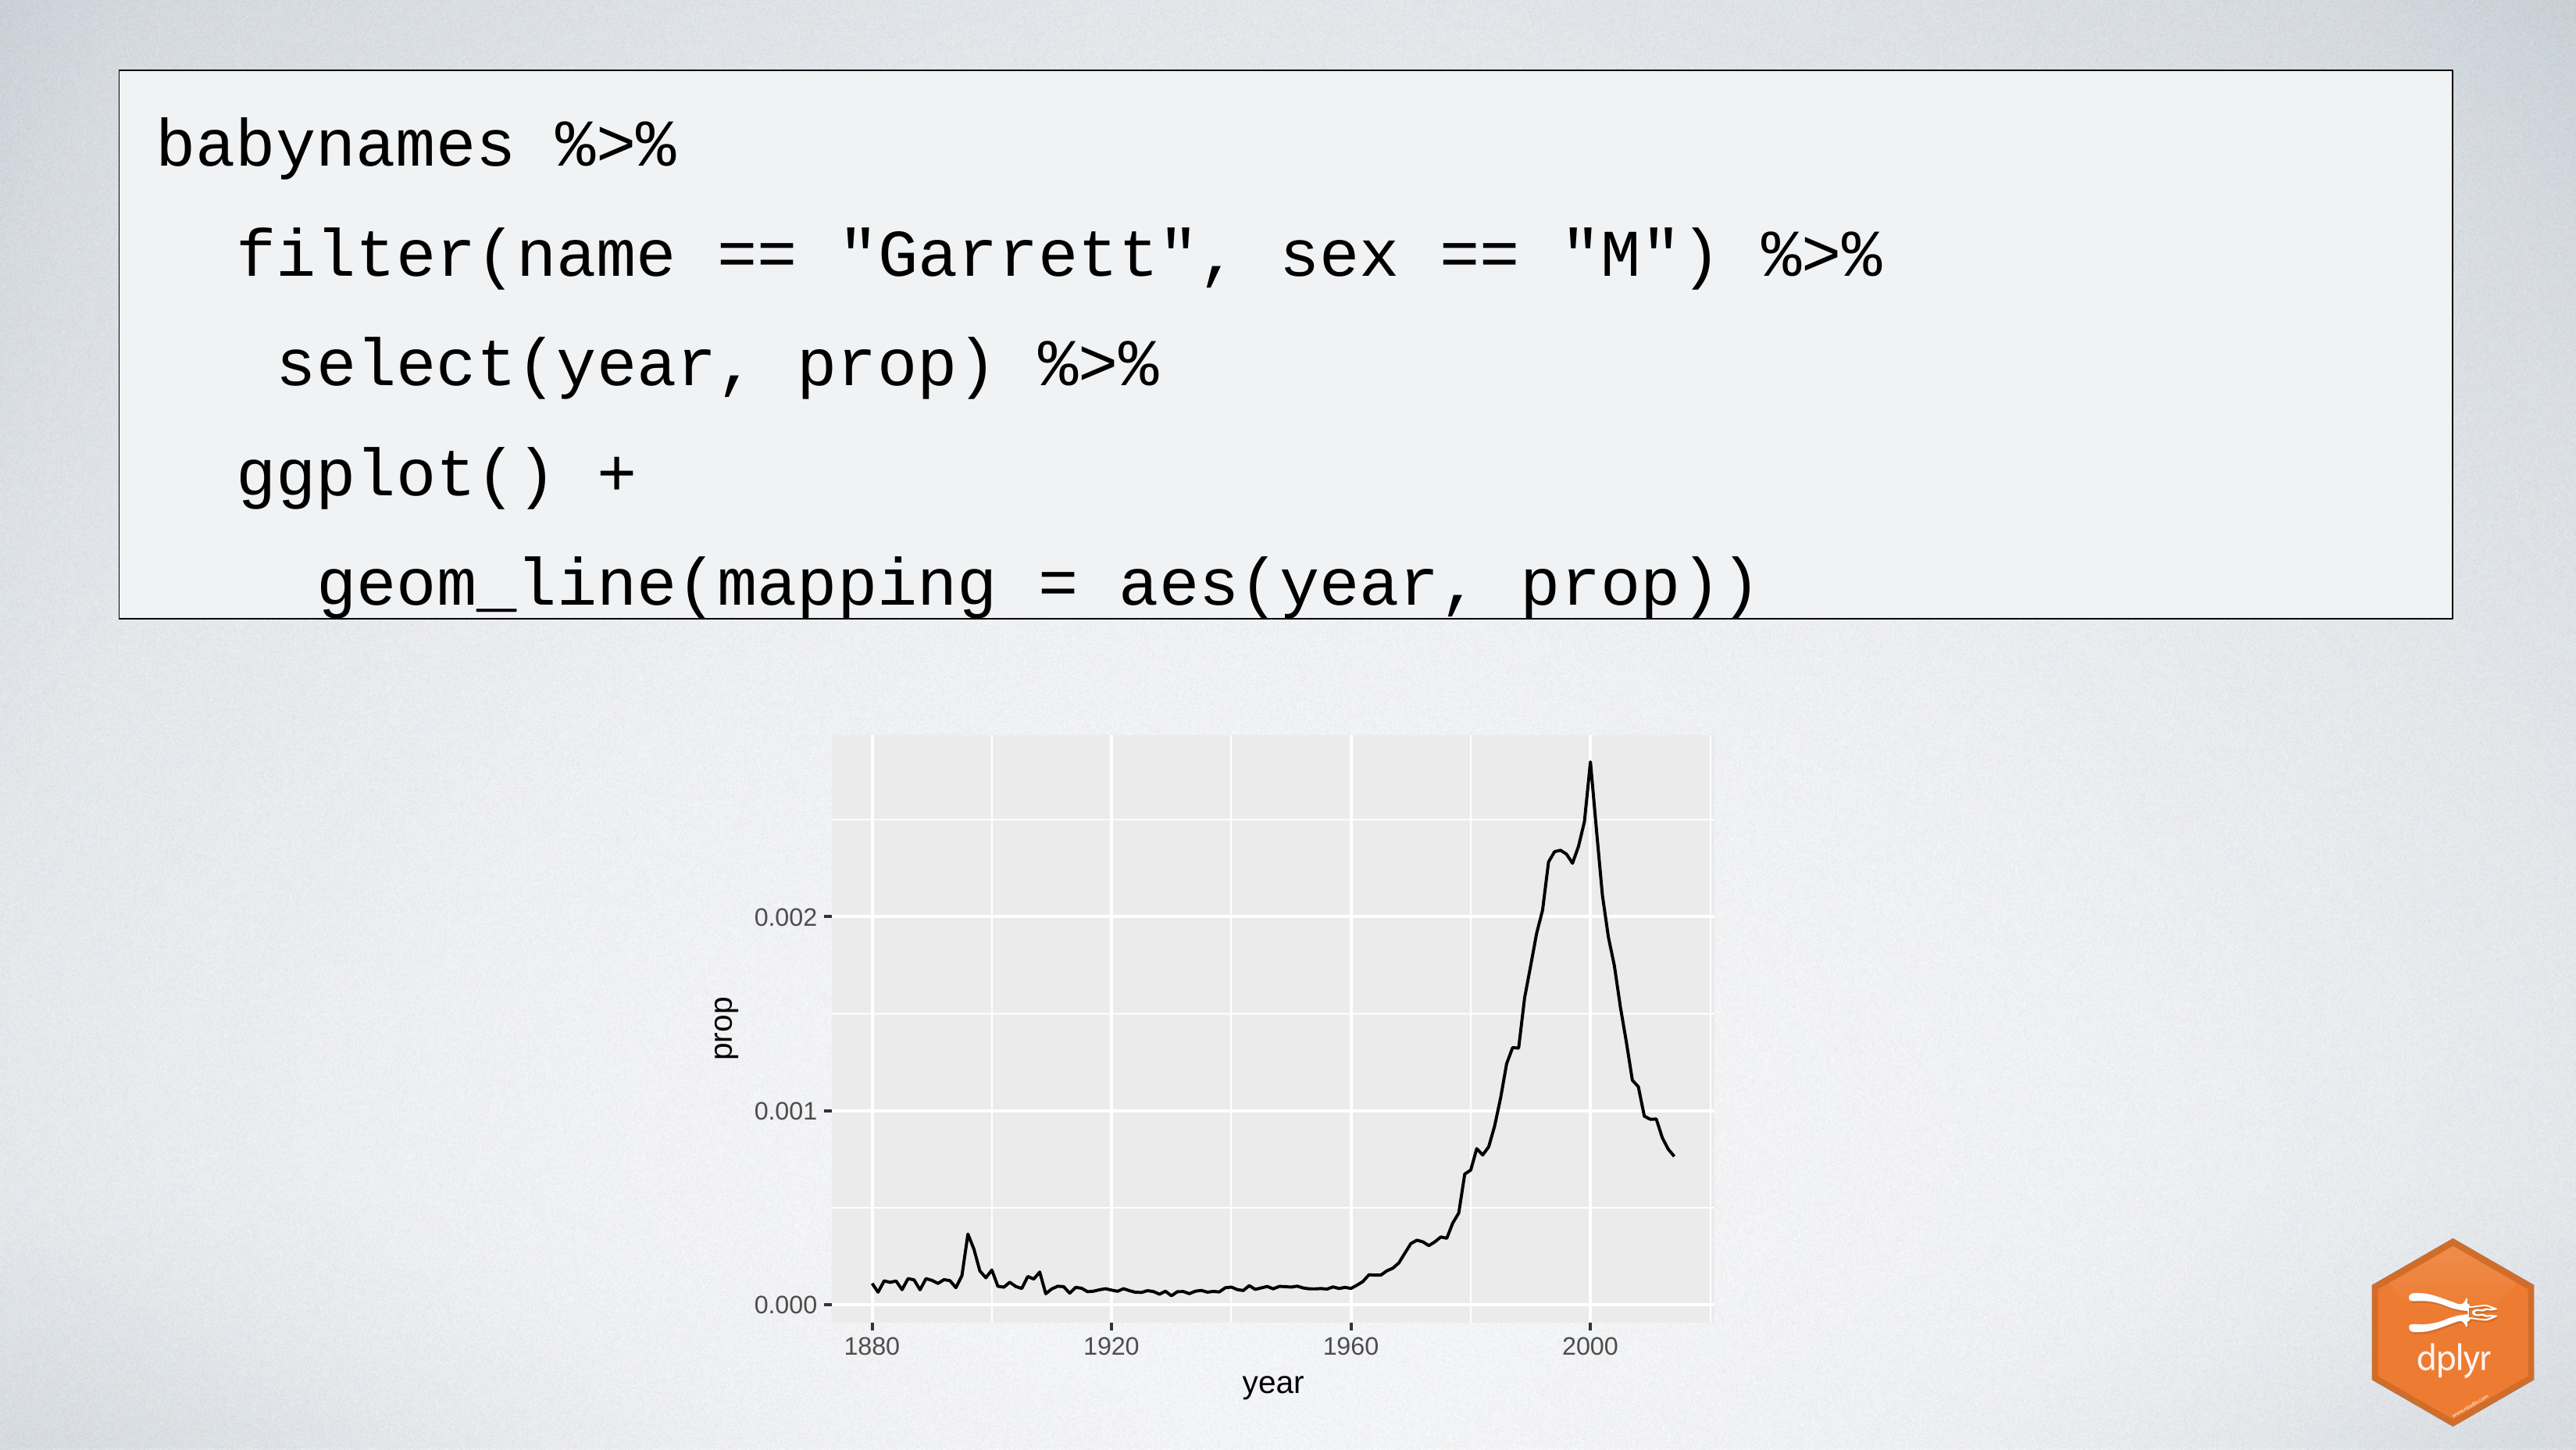

babynames %>%
filter(name == "Garrett", sex == "M") %>%  select(year, prop) %>%
ggplot() +
geom_line(mapping = aes(year, prop))

0.002

prop

0.001

0.000

1880
1920
1960
2000
year